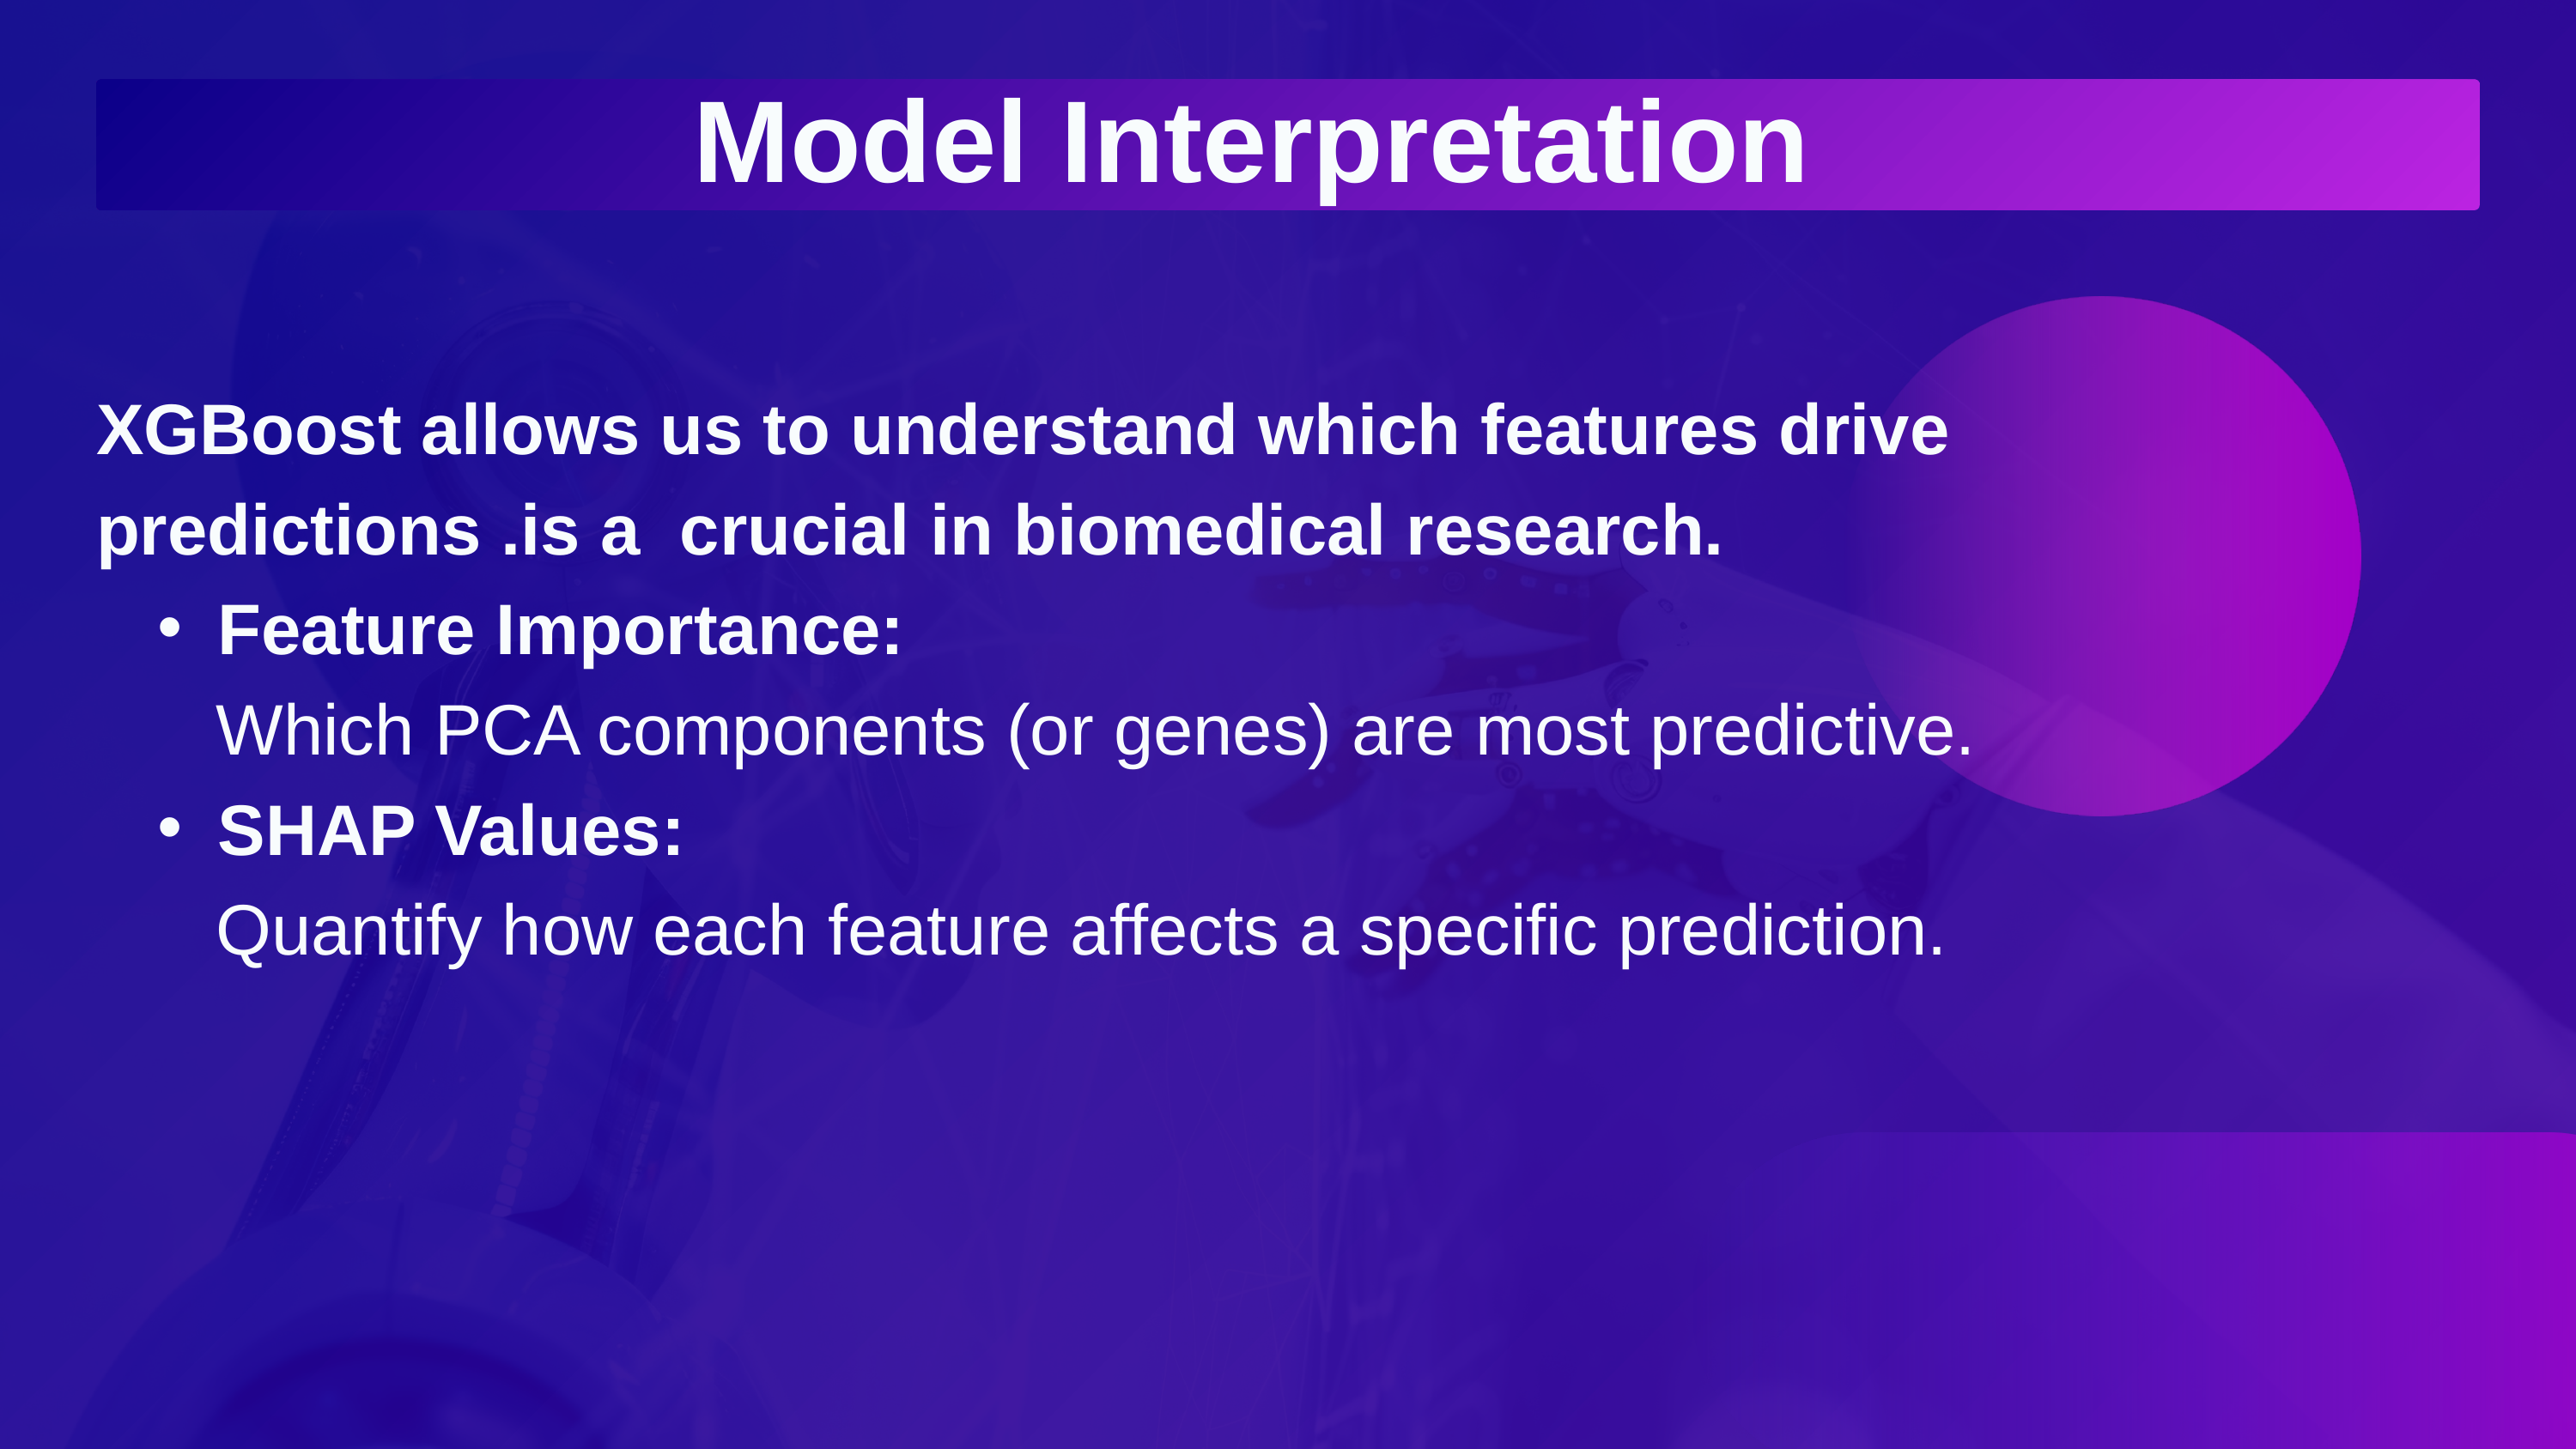

Model Interpretation

XGBoost allows us to understand which features drive predictions .is a  crucial in biomedical research.
Feature Importance:
      Which PCA components (or genes) are most predictive.
SHAP Values:
      Quantify how each feature affects a specific prediction.